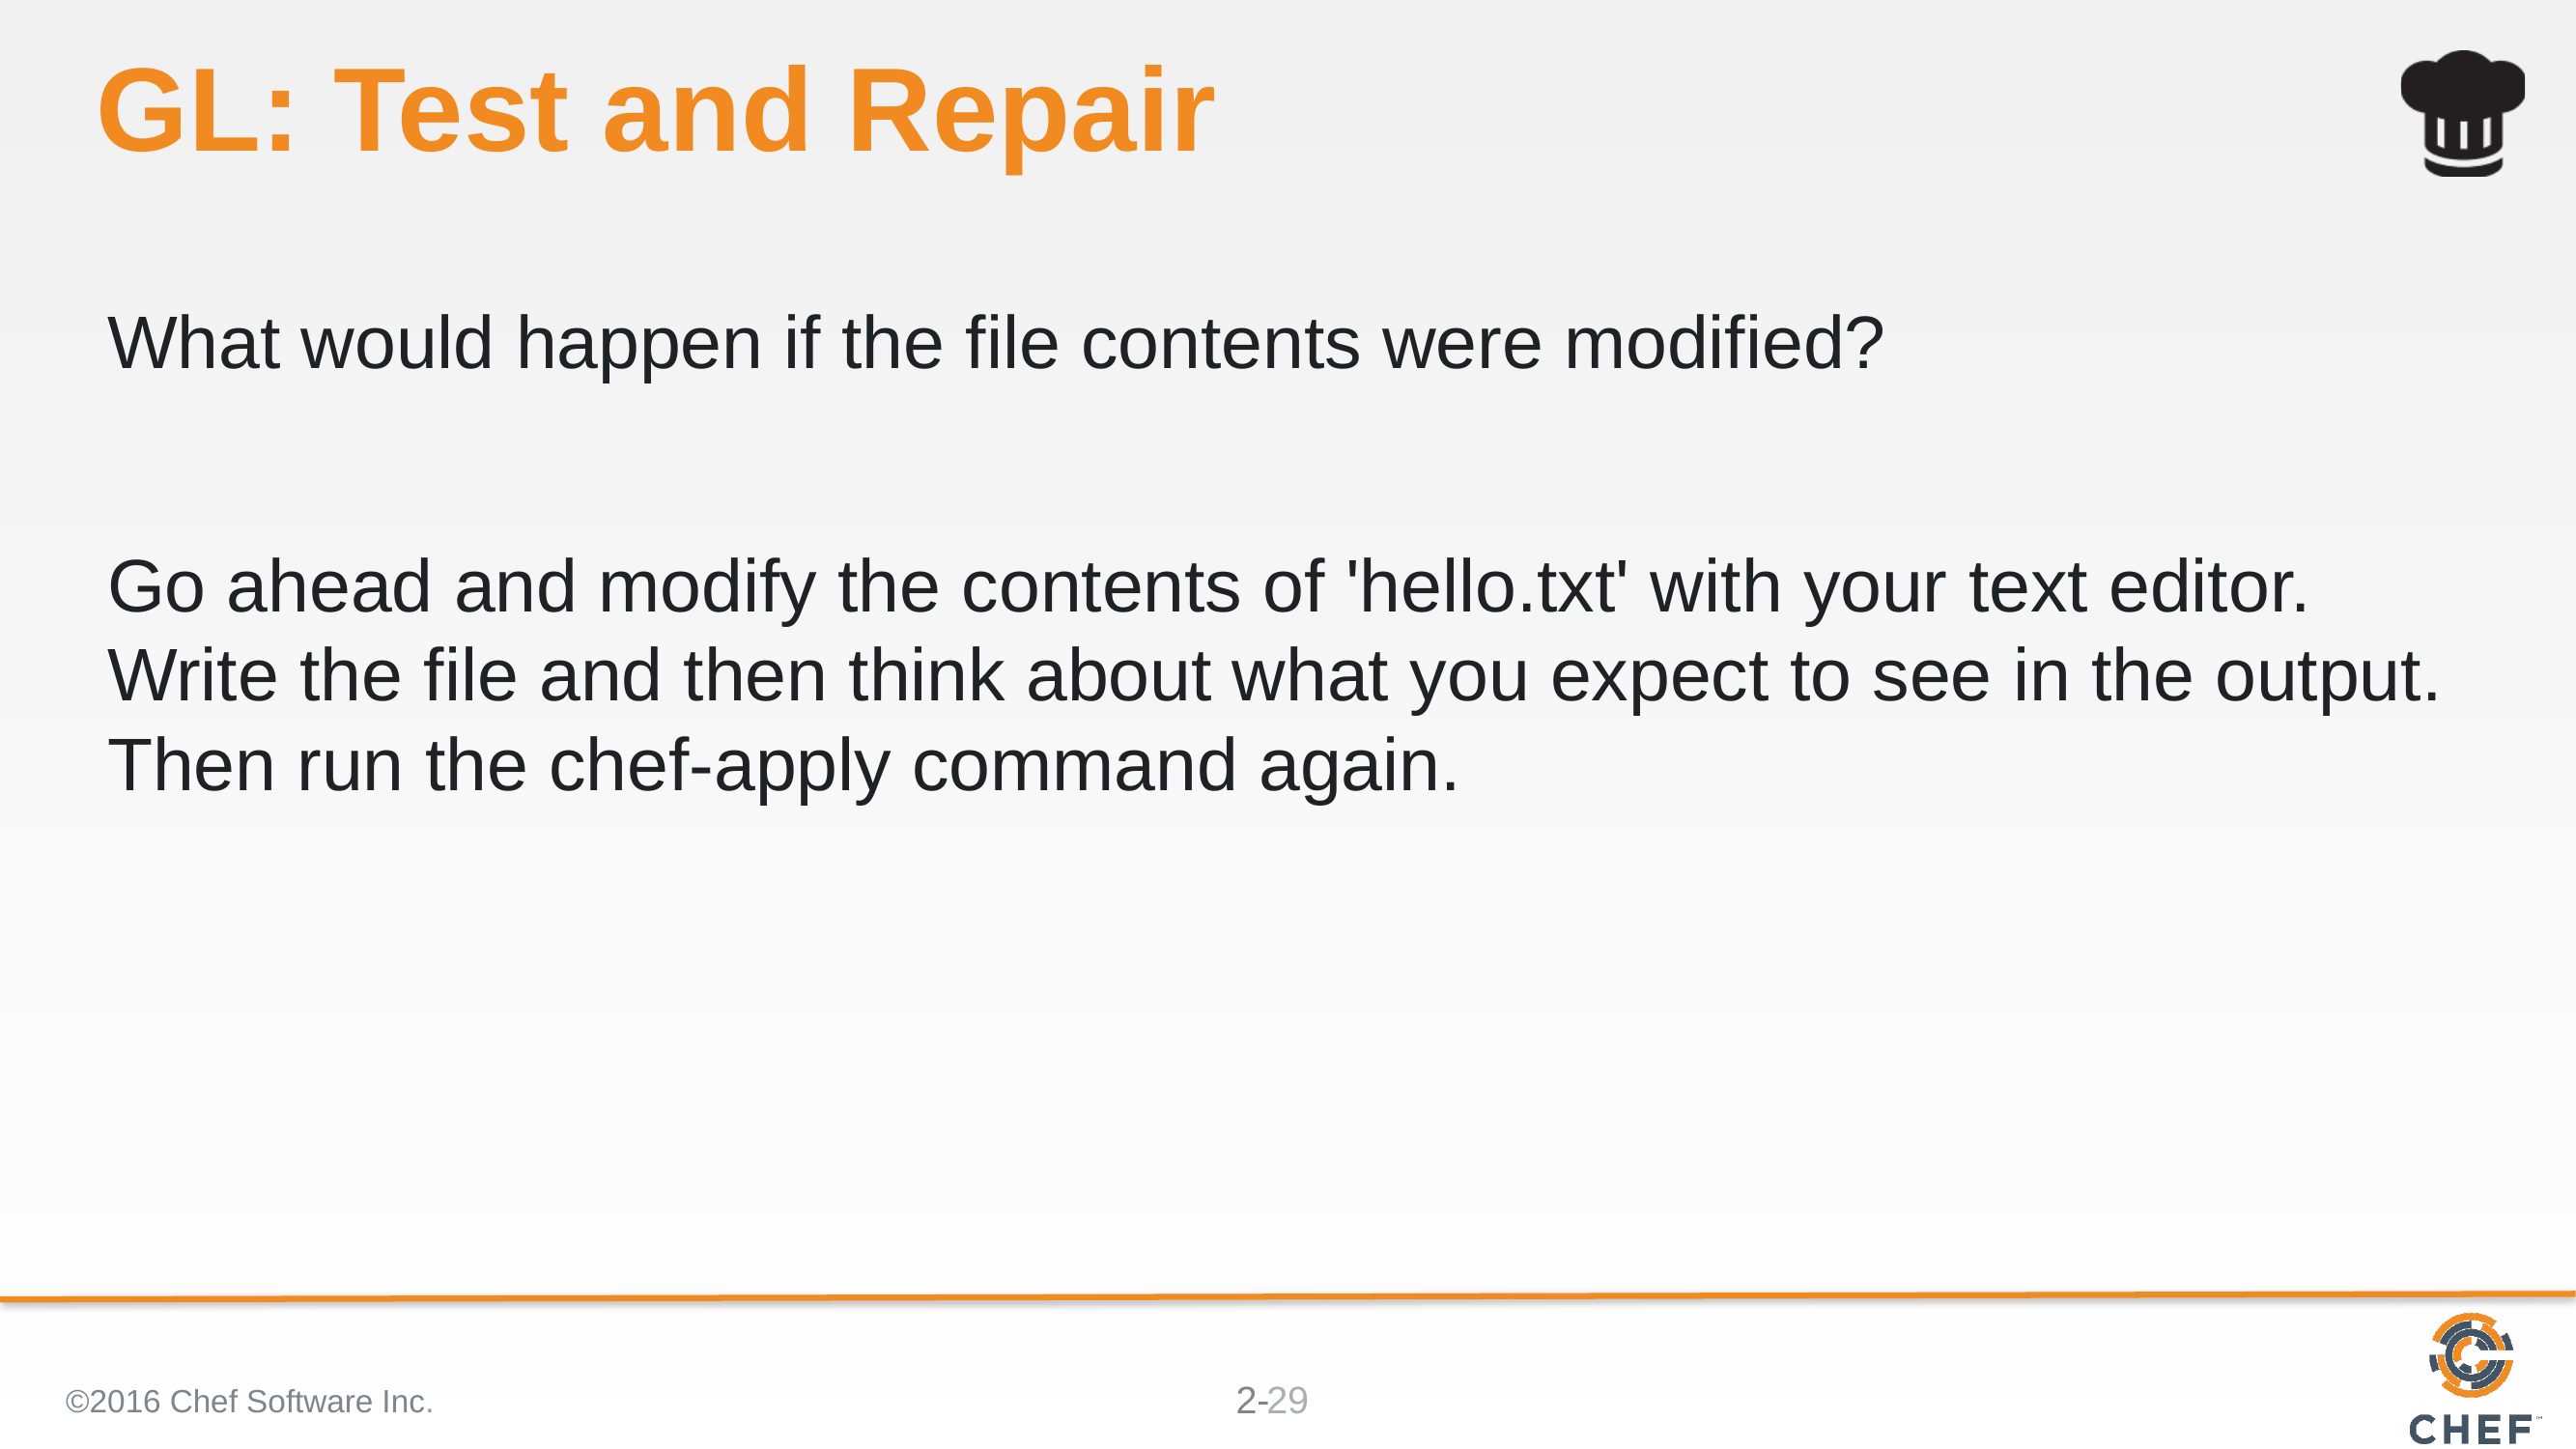

# GL: Test and Repair
What would happen if the file contents were modified?

Go ahead and modify the contents of 'hello.txt' with your text editor. Write the file and then think about what you expect to see in the output. Then run the chef-apply command again.

©2016 Chef Software Inc.
29